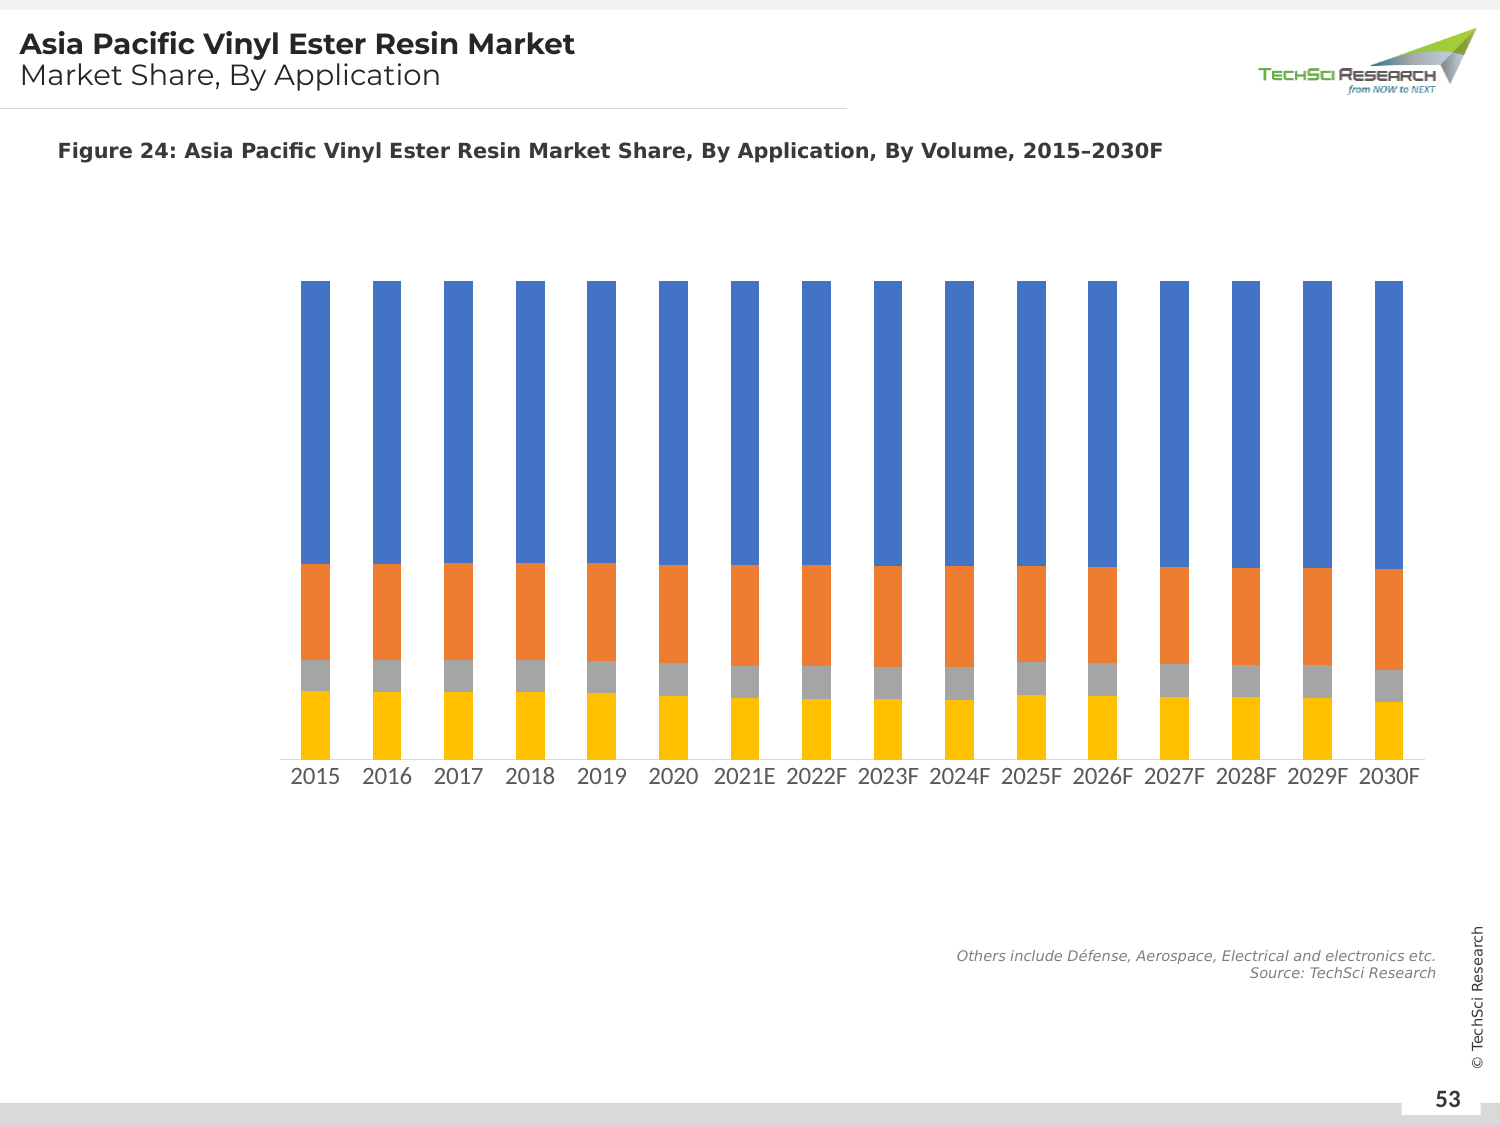

Asia Pacific Vinyl Ester Resin Market
Market Share, By Application
Figure 24: Asia Pacific Vinyl Ester Resin Market Share, By Application, By Volume, 2015–2030F

### Chart

| Category | Others | Renewables | Marine Components | Pipes & Tanks |
|---|---|---|---|---|
| 2015 | 0.1425 | 0.066 | 0.2014 | 0.5901 |
| 2016 | 0.1418 | 0.0665 | 0.2016 | 0.5901 |
| 2017 | 0.1409 | 0.0672 | 0.2019 | 0.59 |
| 2018 | 0.1402 | 0.0679 | 0.2022 | 0.5897 |
| 2019 | 0.139 | 0.067 | 0.2048 | 0.5892 |
| 2020 | 0.133 | 0.0687 | 0.2045 | 0.5937 |
| 2021E | 0.1282 | 0.0673 | 0.212 | 0.5925 |
| 2022F | 0.1271 | 0.0675 | 0.2119 | 0.5935 |
| 2023F | 0.1262 | 0.0676 | 0.2118 | 0.5944 |
| 2024F | 0.1253 | 0.0678 | 0.2116 | 0.5953 |
| 2025F | 0.1348 | 0.068 | 0.2009 | 0.5963 |
| 2026F | 0.1332 | 0.0681 | 0.2014 | 0.5973 |
| 2027F | 0.1315 | 0.0683 | 0.2019 | 0.5983 |
| 2028F | 0.13 | 0.0684 | 0.2022 | 0.5994 |
| 2029F | 0.1285 | 0.0685 | 0.2025 | 0.6004 |
| 2030F | 0.1195 | 0.0686 | 0.2104 | 0.6015 |
Others include Défense, Aerospace, Electrical and electronics etc.
Source: TechSci Research